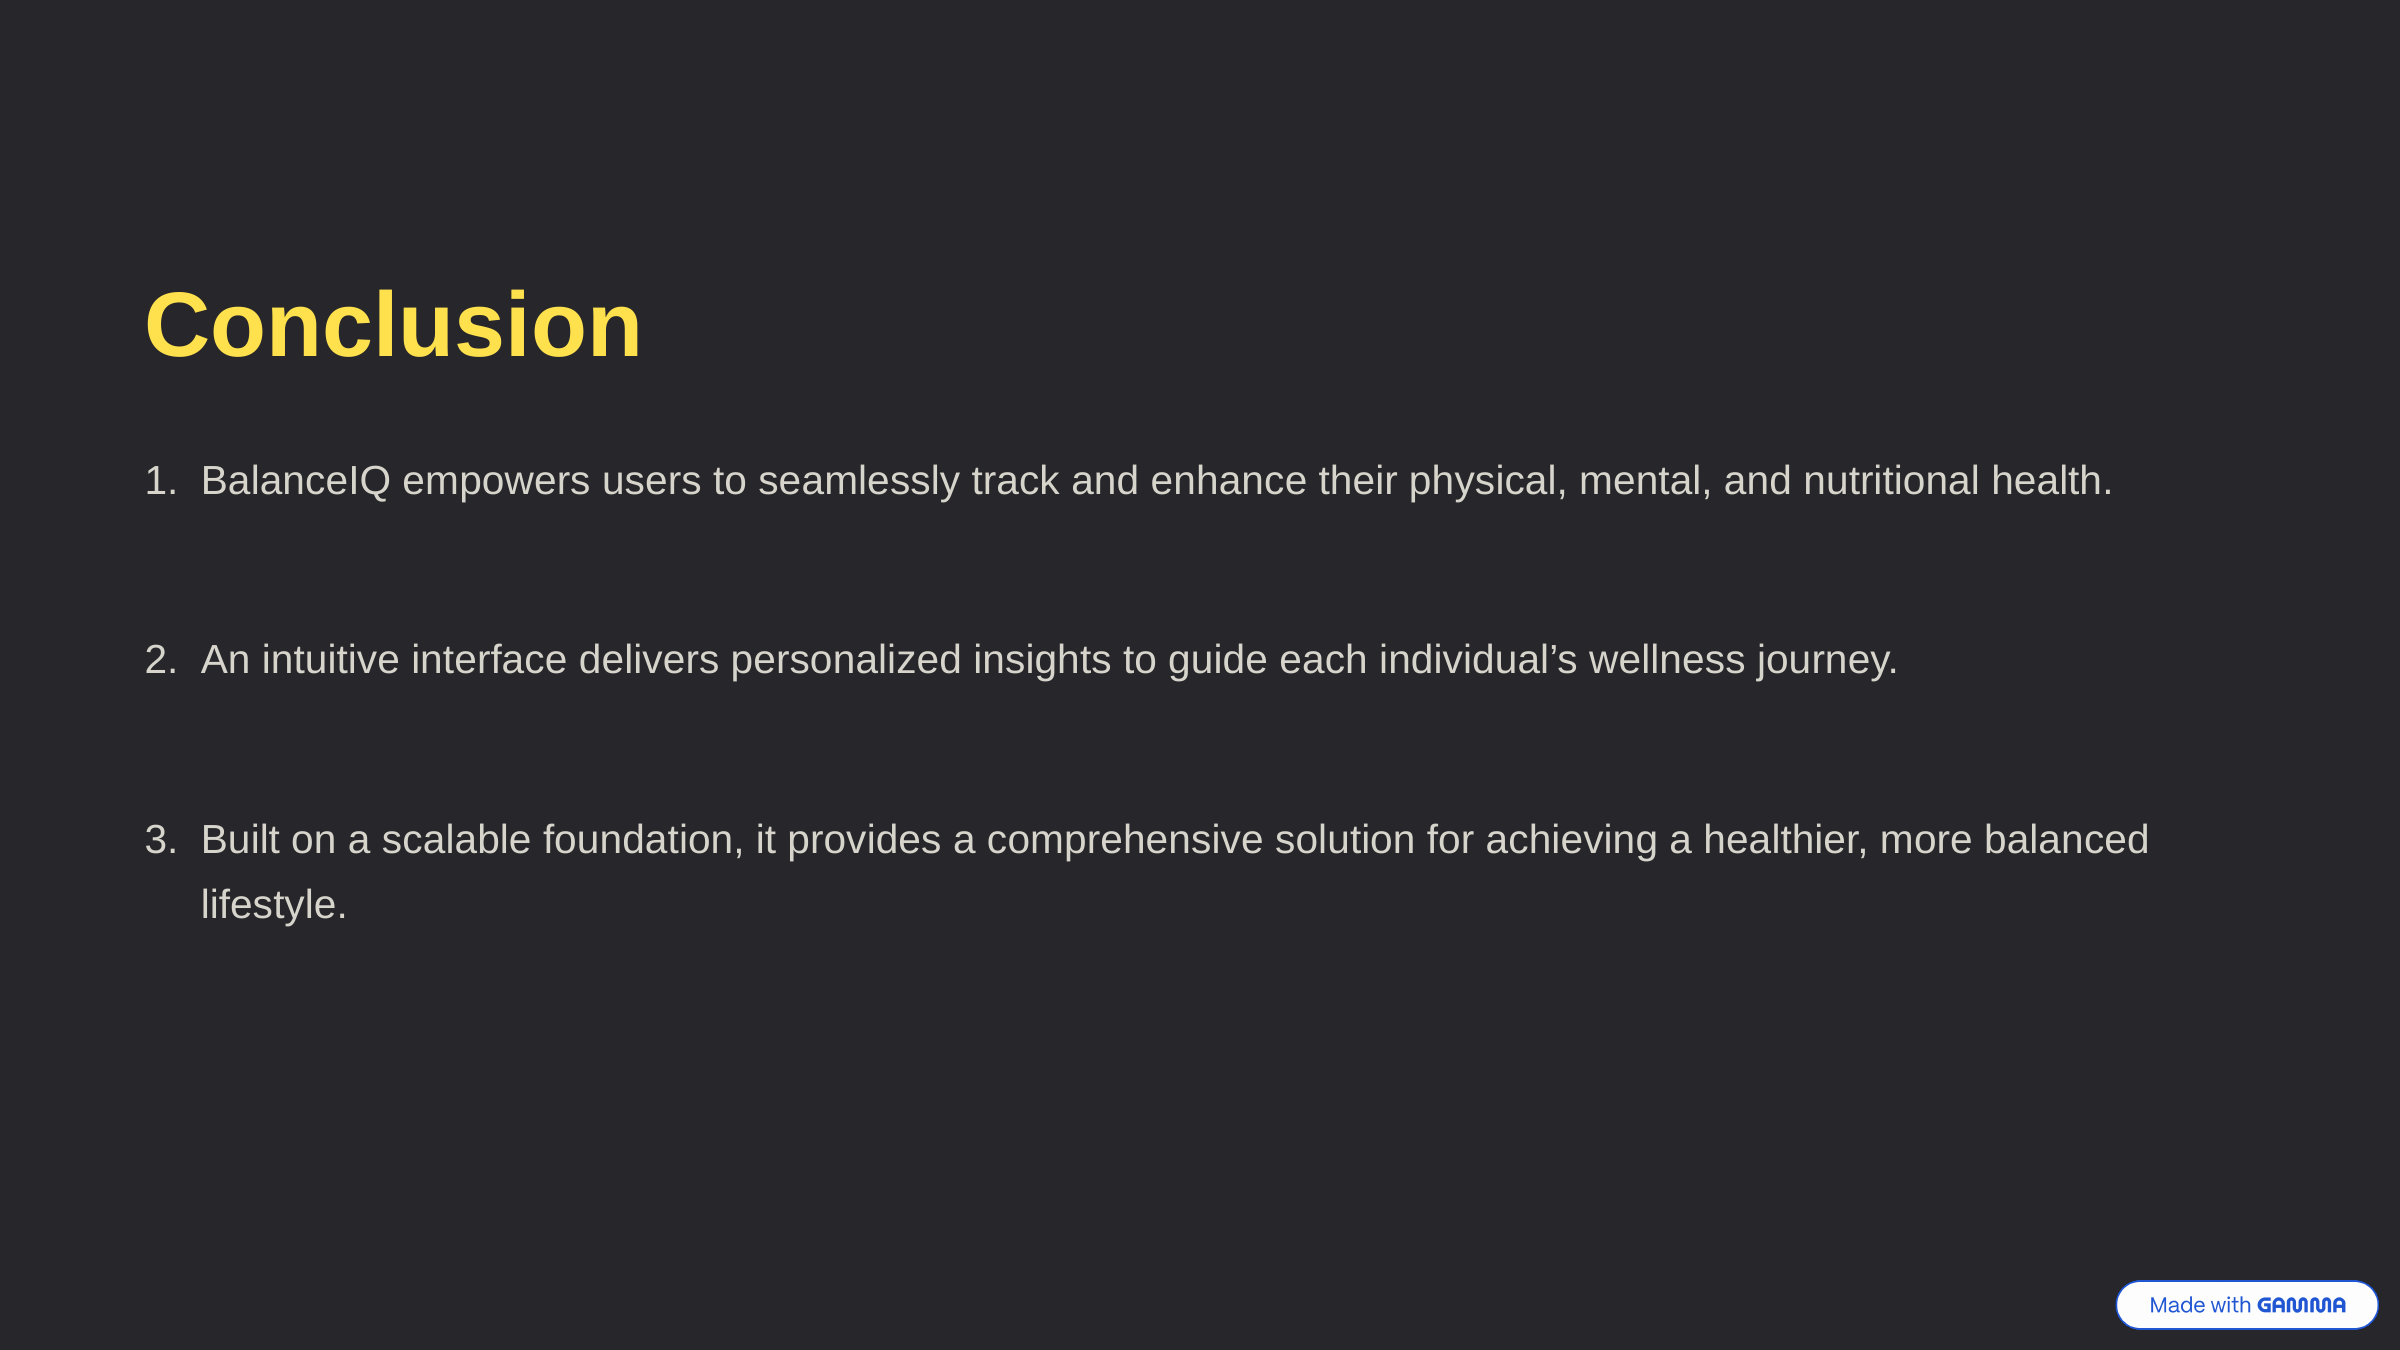

Conclusion
BalanceIQ empowers users to seamlessly track and enhance their physical, mental, and nutritional health.
An intuitive interface delivers personalized insights to guide each individual’s wellness journey.
Built on a scalable foundation, it provides a comprehensive solution for achieving a healthier, more balanced lifestyle.